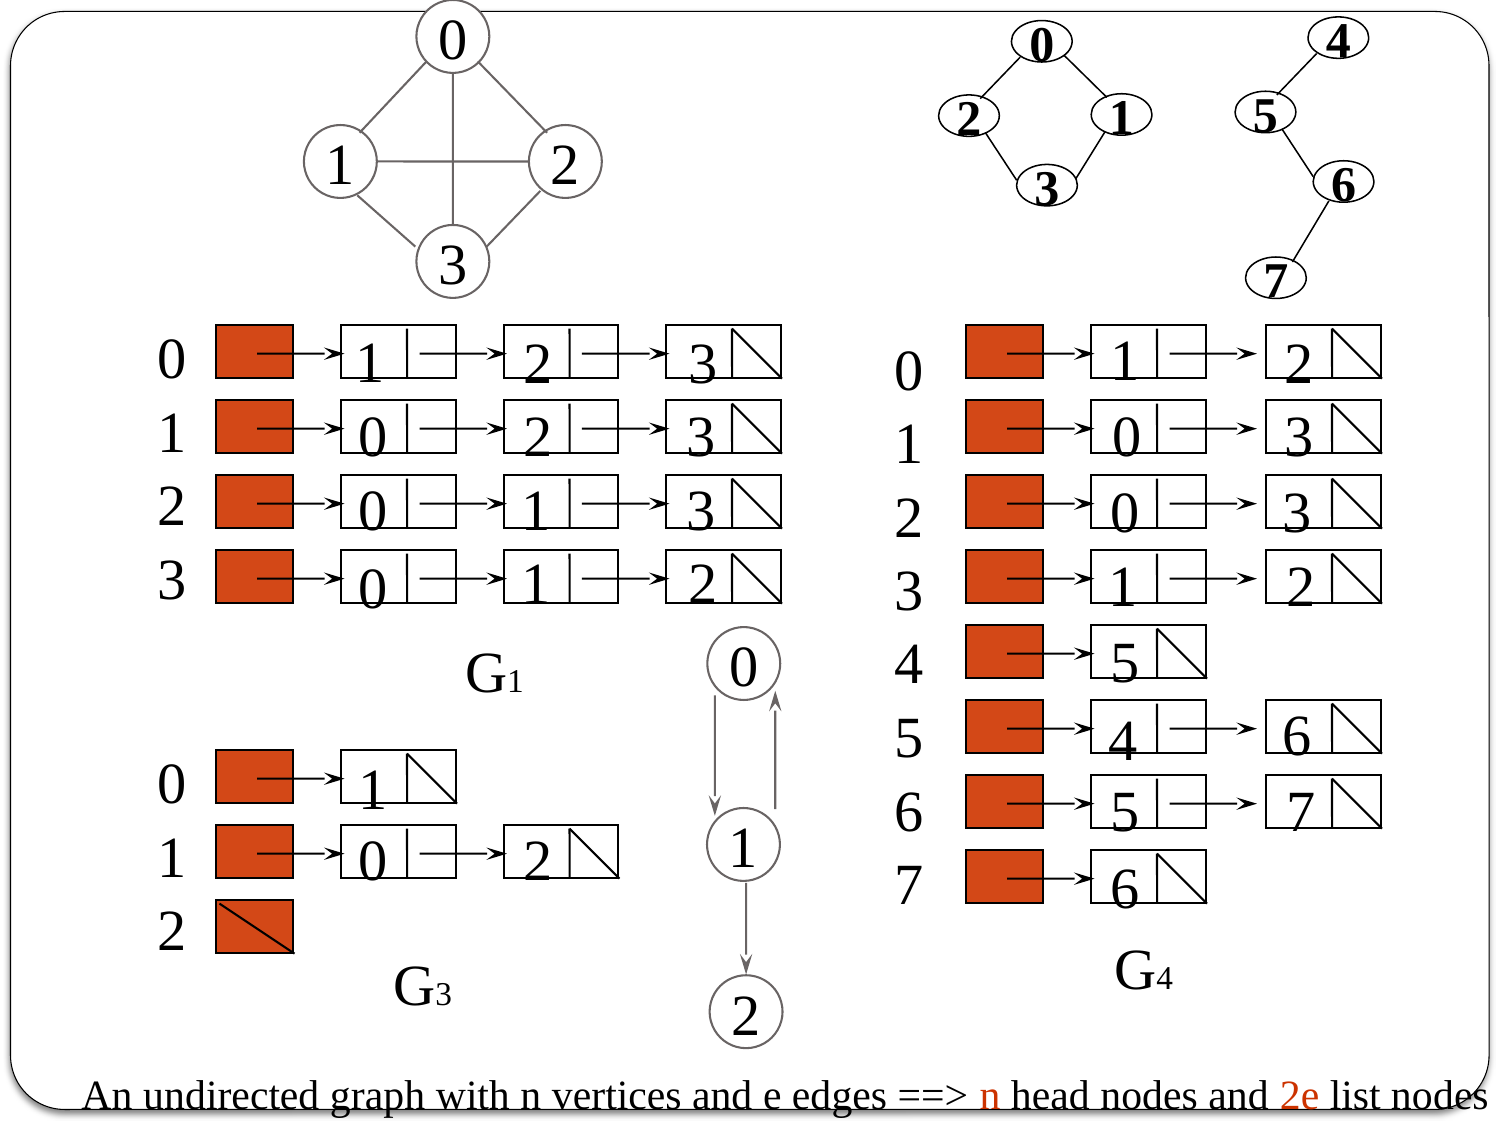

0

4

5

6
0

2

3

1

7

1
2

3
0
1
2
3
1
1
2
3
2
0
1
2
3
4
5
6
7

0
2
3
0
3

0
1
3
0
3

1
2
1
2
0

5

G1
0

6

4

0
1
2
1

5
7

1
0
2

6

G4
G3
2
An undirected graph with n vertices and e edges ==> n head nodes and 2e list nodes